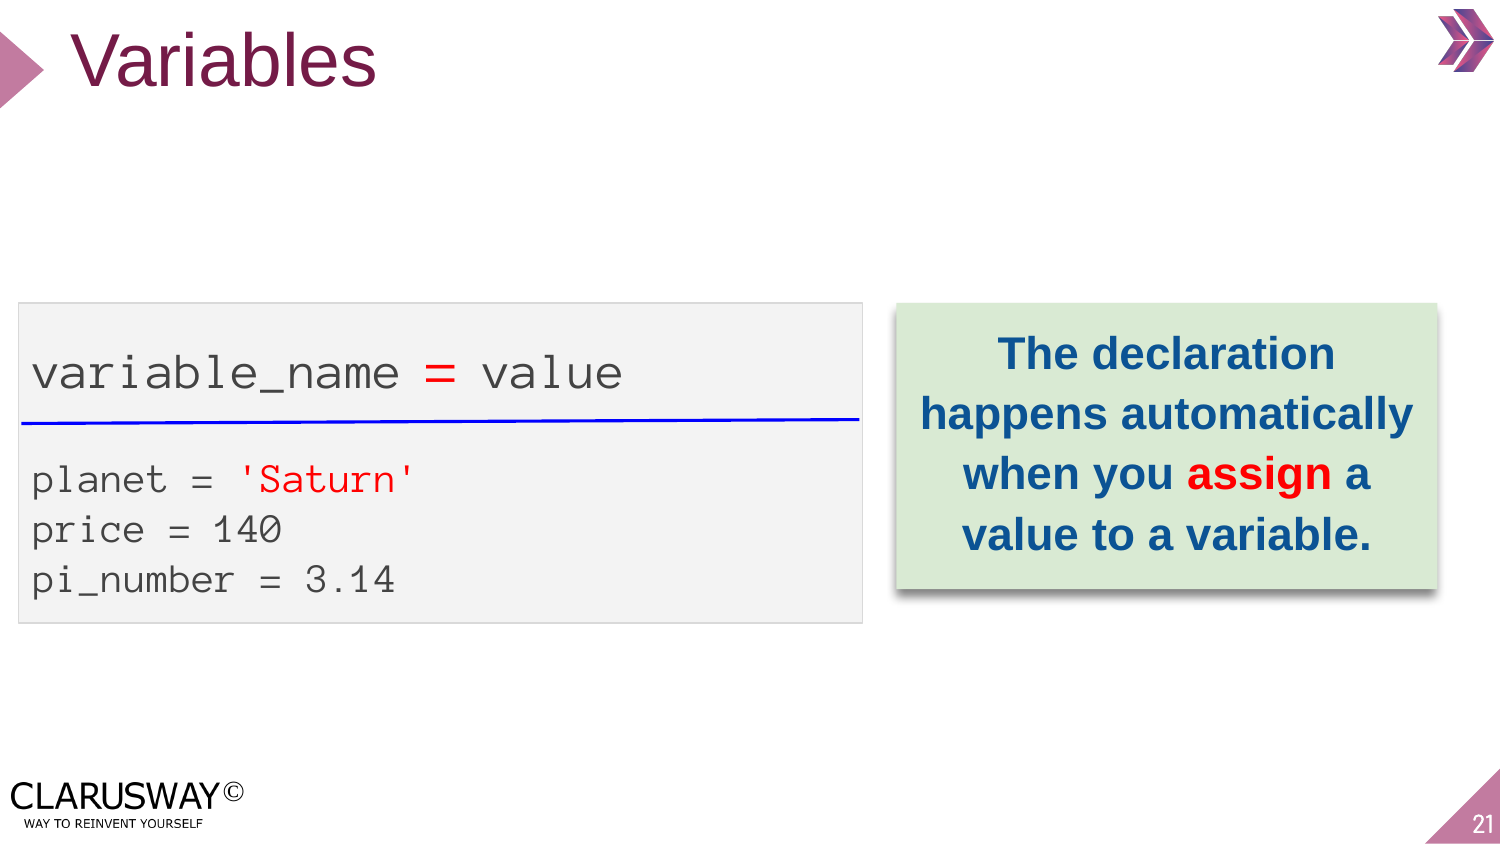

Variables
variable_name = value

planet = 'Saturn'
price = 140
pi_number = 3.14
The declaration happens automatically when you assign a value to a variable.
21